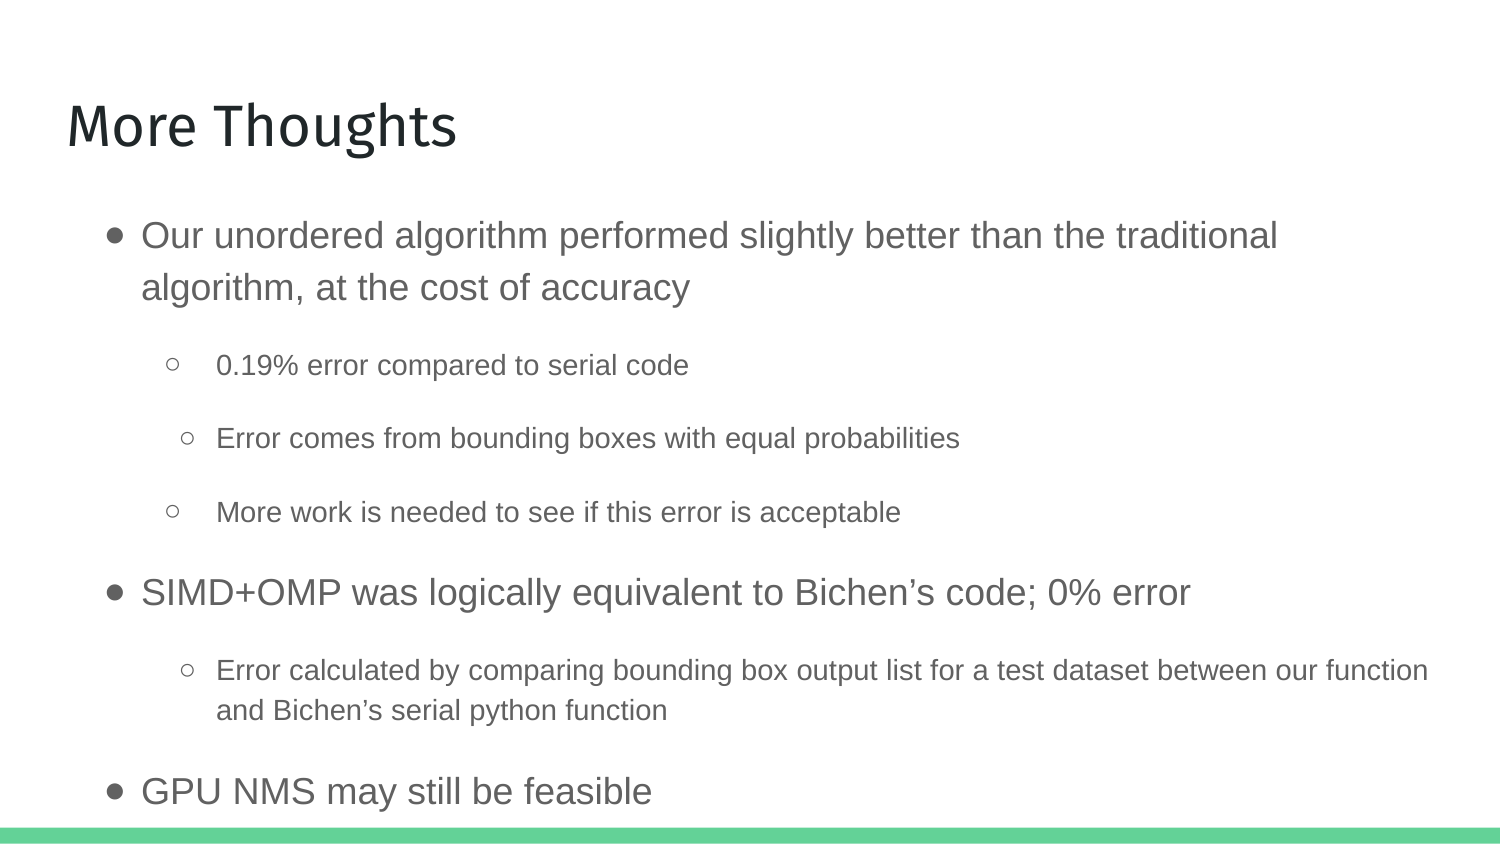

# More Thoughts
Our unordered algorithm performed slightly better than the traditional algorithm, at the cost of accuracy
0.19% error compared to serial code
Error comes from bounding boxes with equal probabilities
More work is needed to see if this error is acceptable
SIMD+OMP was logically equivalent to Bichen’s code; 0% error
Error calculated by comparing bounding box output list for a test dataset between our function and Bichen’s serial python function
GPU NMS may still be feasible
Since many computer vision methods run on GPUs, the CPU to GPU memory transfer may be avoided